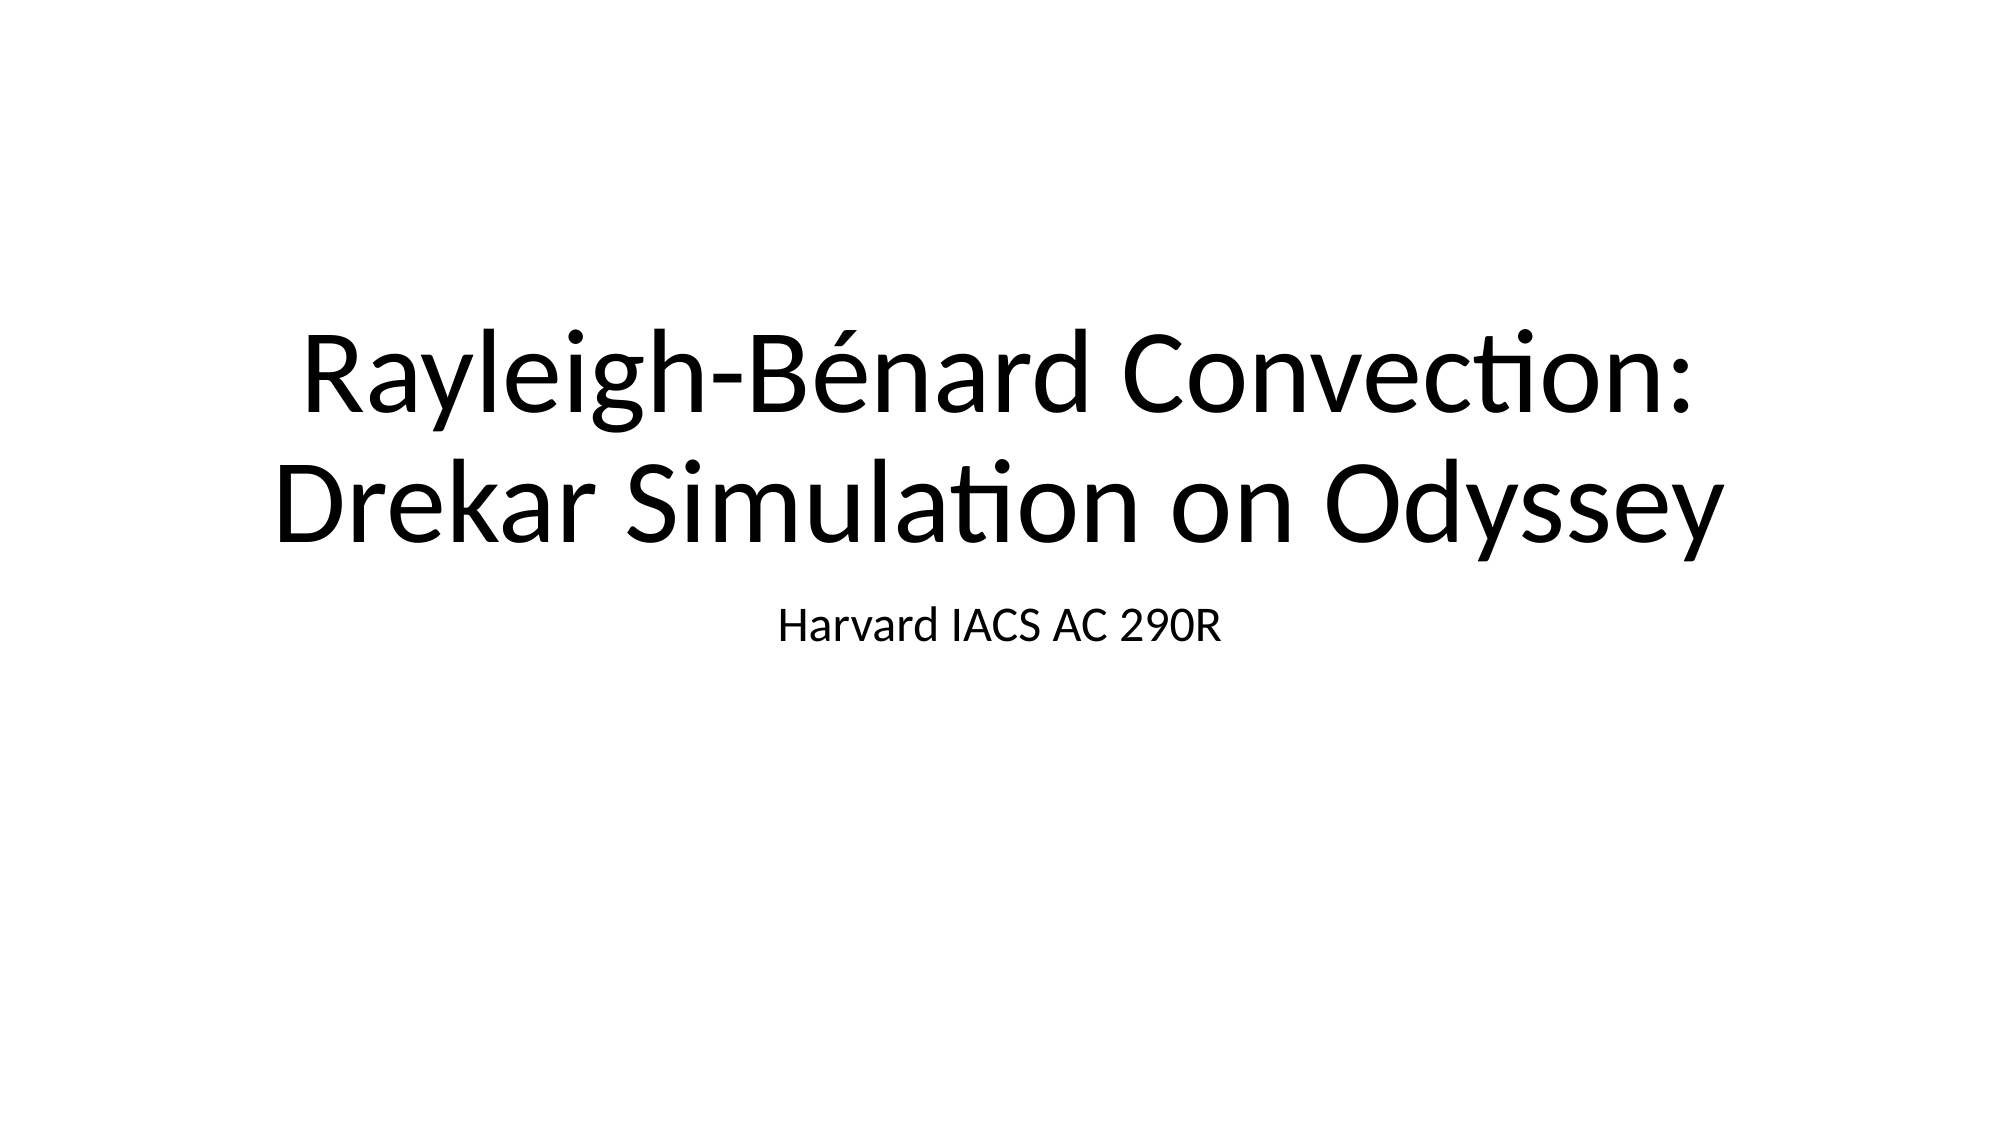

# Rayleigh-Bénard Convection: Drekar Simulation on Odyssey
Harvard IACS AC 290R